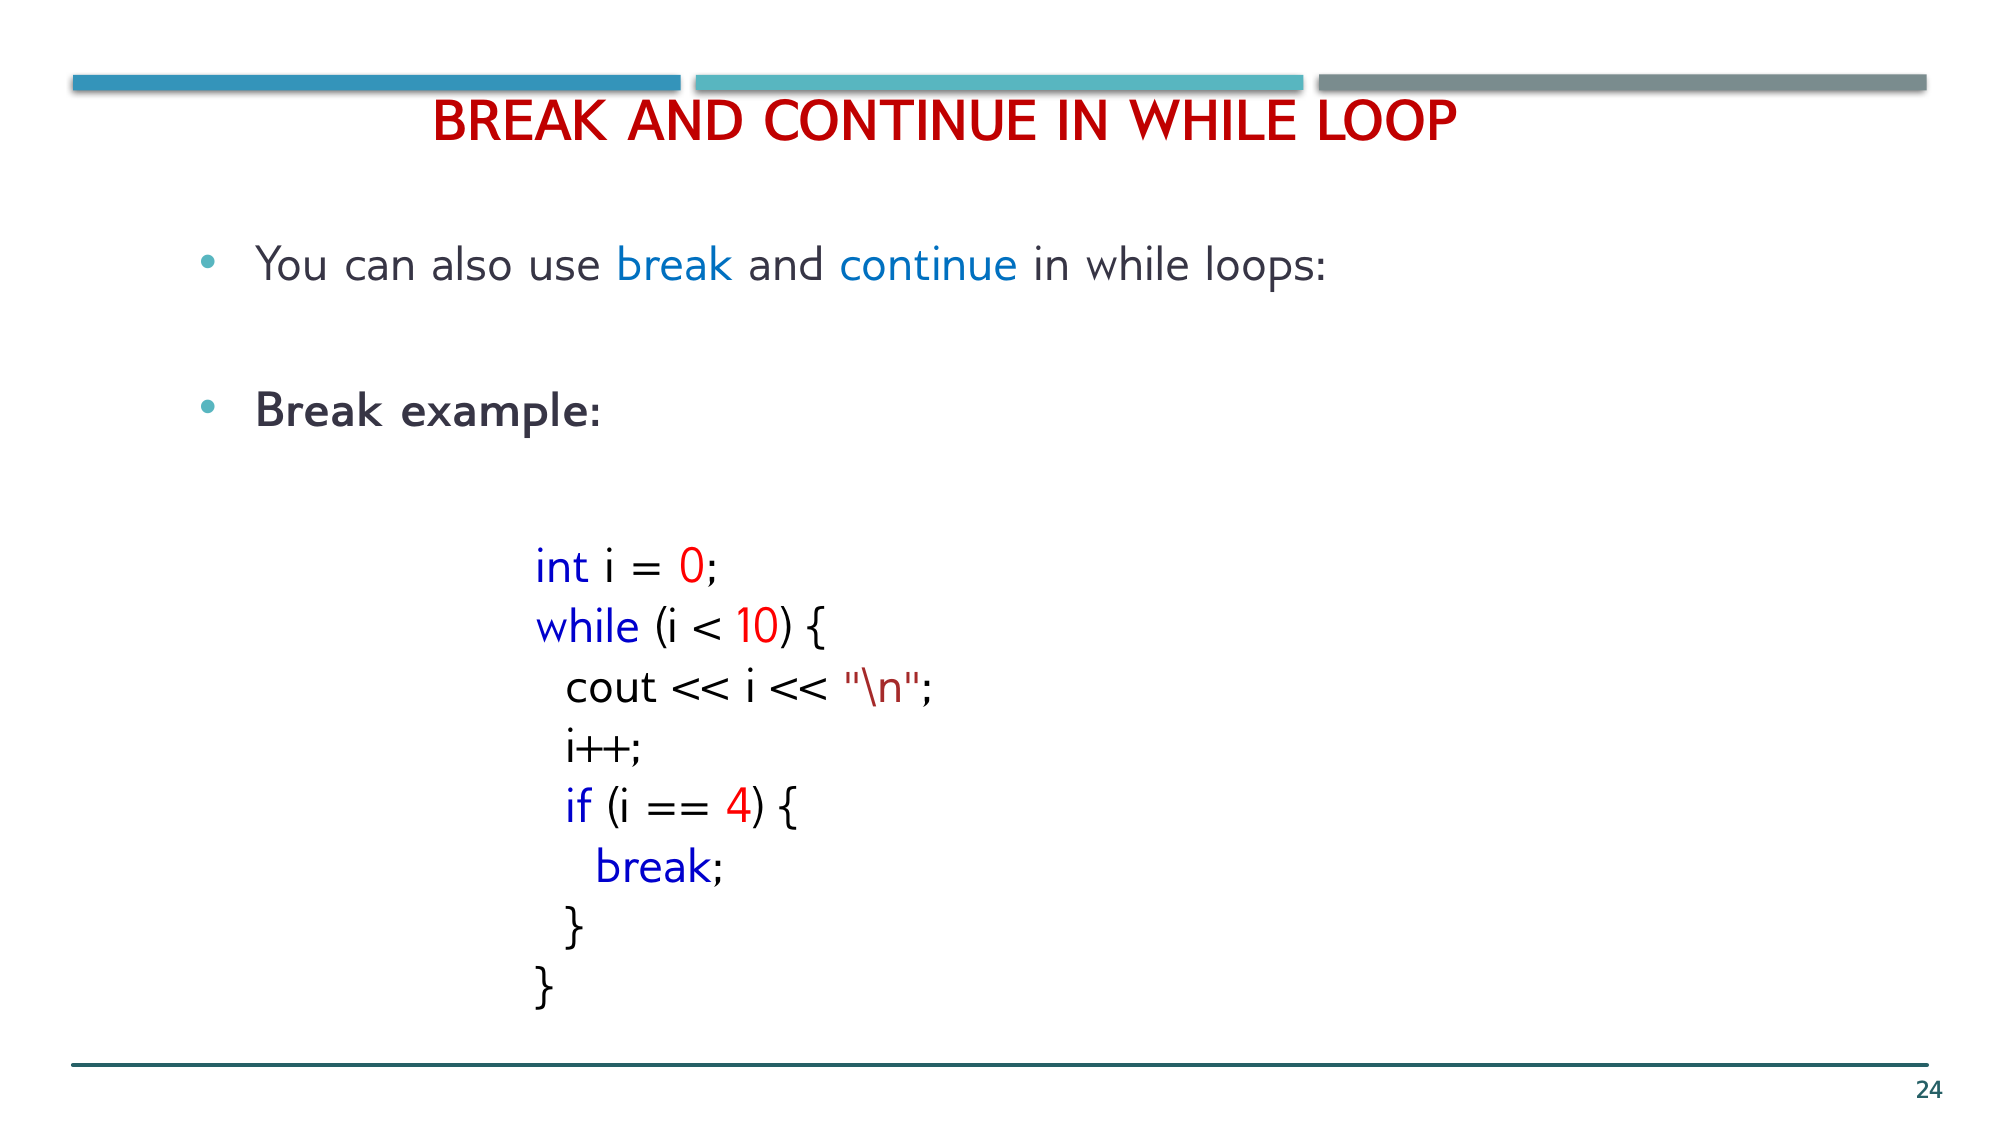

# Break and Continue in While Loop
You can also use break and continue in while loops:

Break example:

int i = 0;
while (i < 10) {
  cout << i << "\n";
  i++;
  if (i == 4) {
    break;
  }
}
24